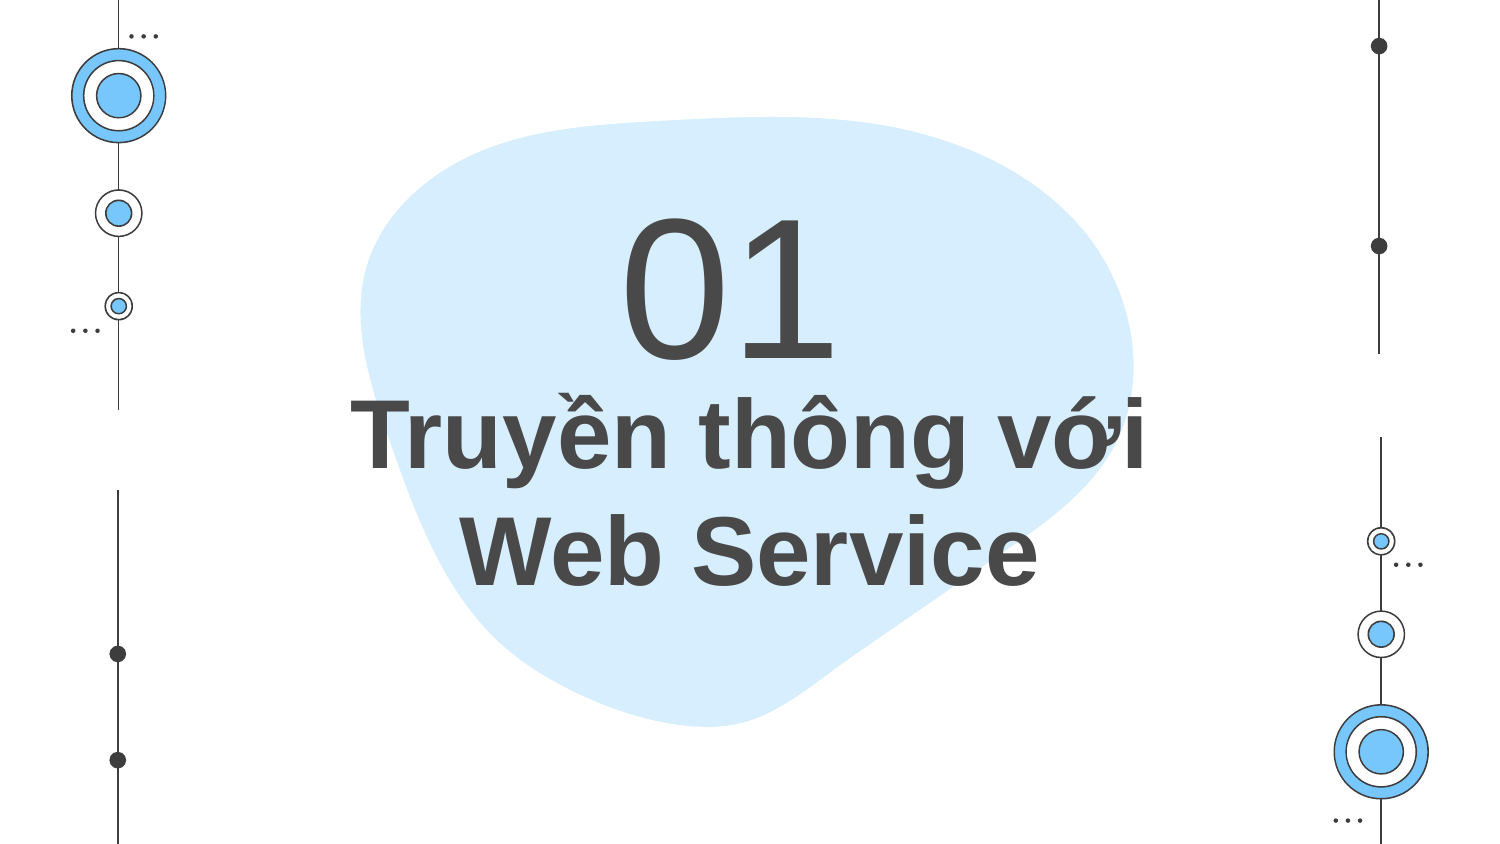

01
# Truyền thông với Web Service